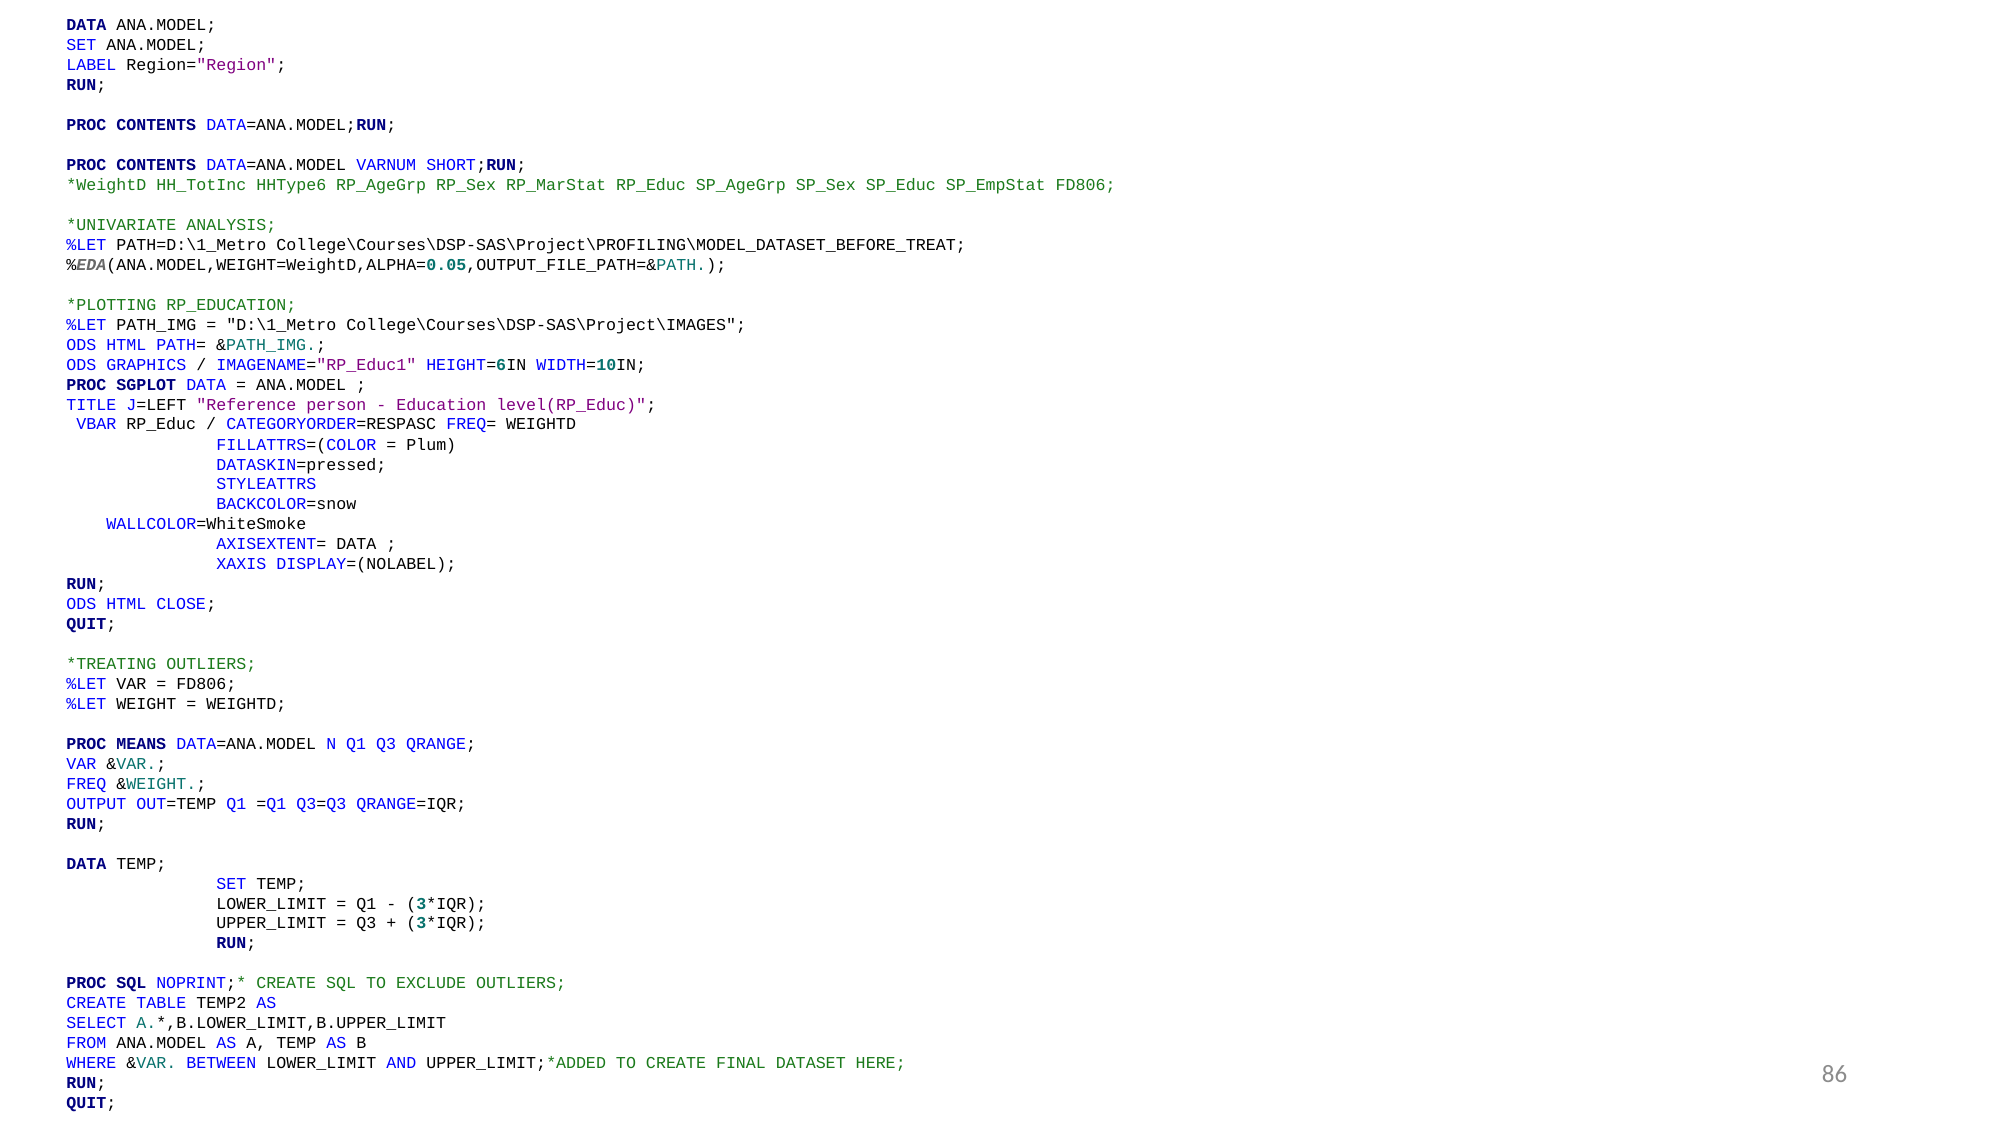

DATA ANA.MODEL;
SET ANA.MODEL;
LABEL Region="Region";
RUN;

PROC CONTENTS DATA=ANA.MODEL;RUN;

PROC CONTENTS DATA=ANA.MODEL VARNUM SHORT;RUN;
*WeightD HH_TotInc HHType6 RP_AgeGrp RP_Sex RP_MarStat RP_Educ SP_AgeGrp SP_Sex SP_Educ SP_EmpStat FD806;

*UNIVARIATE ANALYSIS;
%LET PATH=D:\1_Metro College\Courses\DSP-SAS\Project\PROFILING\MODEL_DATASET_BEFORE_TREAT;
%EDA(ANA.MODEL,WEIGHT=WeightD,ALPHA=0.05,OUTPUT_FILE_PATH=&PATH.);

*PLOTTING RP_EDUCATION;
%LET PATH_IMG = "D:\1_Metro College\Courses\DSP-SAS\Project\IMAGES";
ODS HTML PATH= &PATH_IMG.;
ODS GRAPHICS / IMAGENAME="RP_Educ1" HEIGHT=6IN WIDTH=10IN;
PROC SGPLOT DATA = ANA.MODEL ;
TITLE J=LEFT "Reference person - Education level(RP_Educ)";
 VBAR RP_Educ / CATEGORYORDER=RESPASC FREQ= WEIGHTD
 	FILLATTRS=(COLOR = Plum)
	DATASKIN=pressed;
 	STYLEATTRS
	BACKCOLOR=snow
    WALLCOLOR=WhiteSmoke
	AXISEXTENT= DATA ;
	XAXIS DISPLAY=(NOLABEL);
RUN;
ODS HTML CLOSE;
QUIT;

*TREATING OUTLIERS;
%LET VAR = FD806;
%LET WEIGHT = WEIGHTD;

PROC MEANS DATA=ANA.MODEL N Q1 Q3 QRANGE;
VAR &VAR.;
FREQ &WEIGHT.;
OUTPUT OUT=TEMP Q1 =Q1 Q3=Q3 QRANGE=IQR;
RUN;

DATA TEMP;
	SET TEMP;
	LOWER_LIMIT = Q1 - (3*IQR);
	UPPER_LIMIT = Q3 + (3*IQR);
	RUN;

PROC SQL NOPRINT;* CREATE SQL TO EXCLUDE OUTLIERS;
CREATE TABLE TEMP2 AS
SELECT A.*,B.LOWER_LIMIT,B.UPPER_LIMIT
FROM ANA.MODEL AS A, TEMP AS B
WHERE &VAR. BETWEEN LOWER_LIMIT AND UPPER_LIMIT;*ADDED TO CREATE FINAL DATASET HERE;
RUN;
QUIT;

86